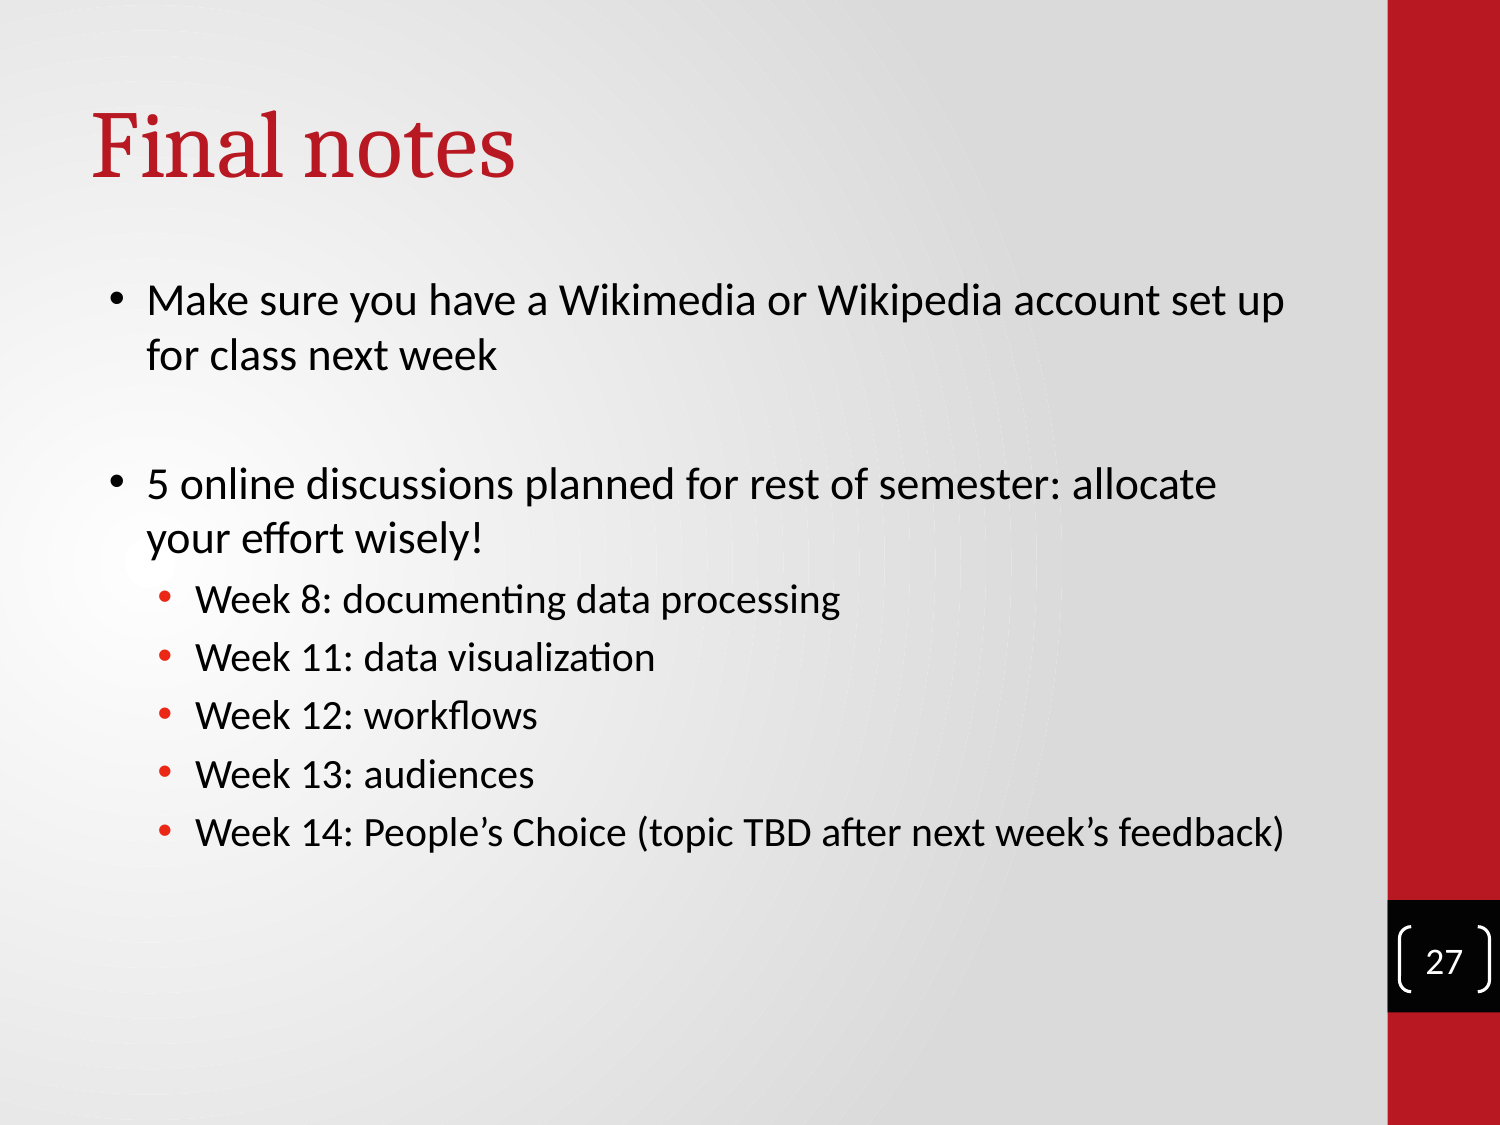

# Final notes
Make sure you have a Wikimedia or Wikipedia account set up for class next week

5 online discussions planned for rest of semester: allocate your effort wisely!
Week 8: documenting data processing
Week 11: data visualization
Week 12: workflows
Week 13: audiences
Week 14: People’s Choice (topic TBD after next week’s feedback)
27